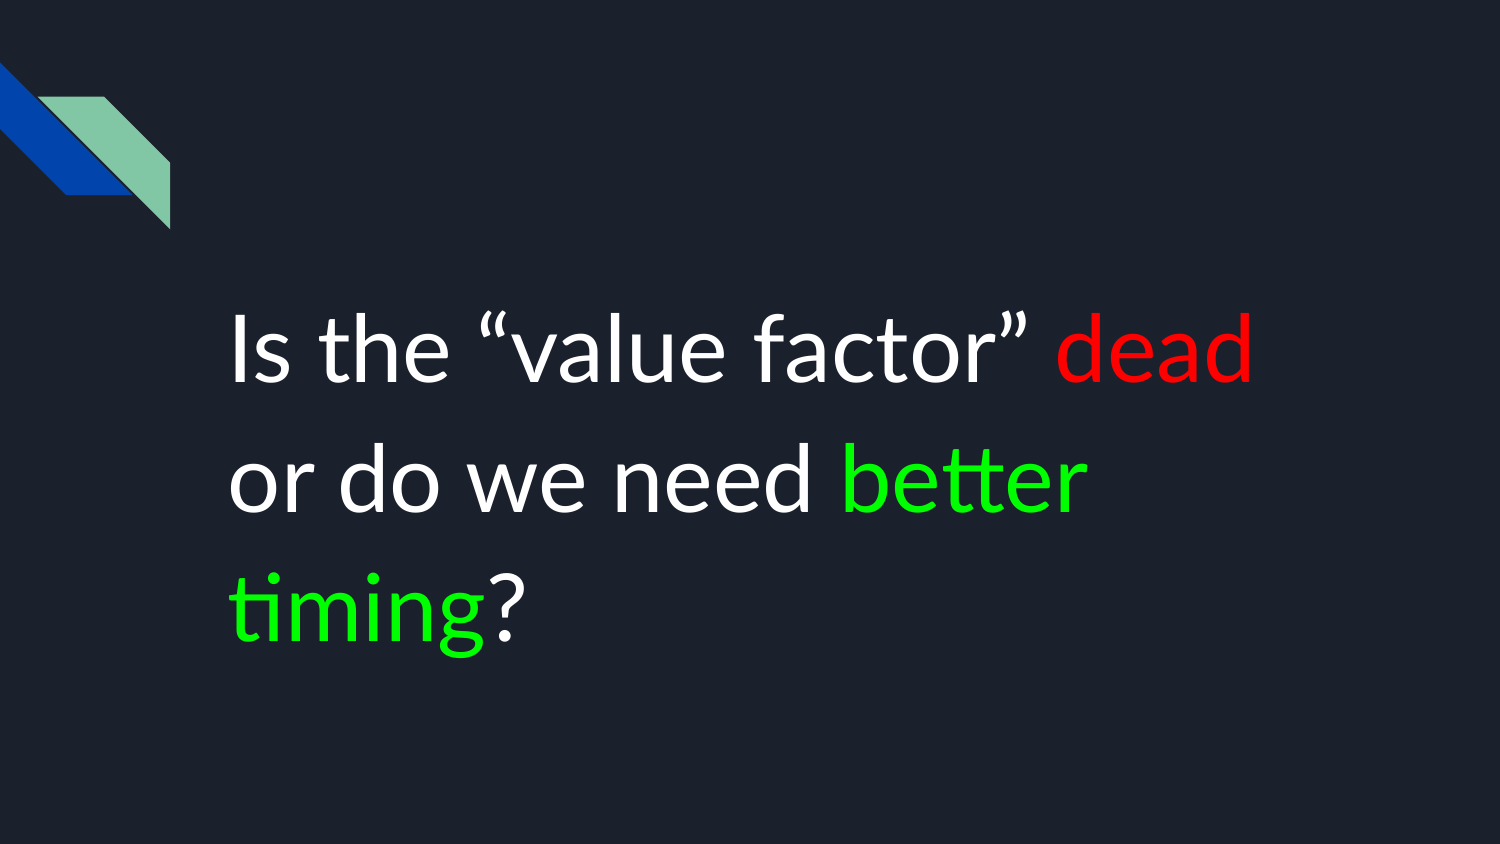

Is the “value factor” dead or do we need better timing?